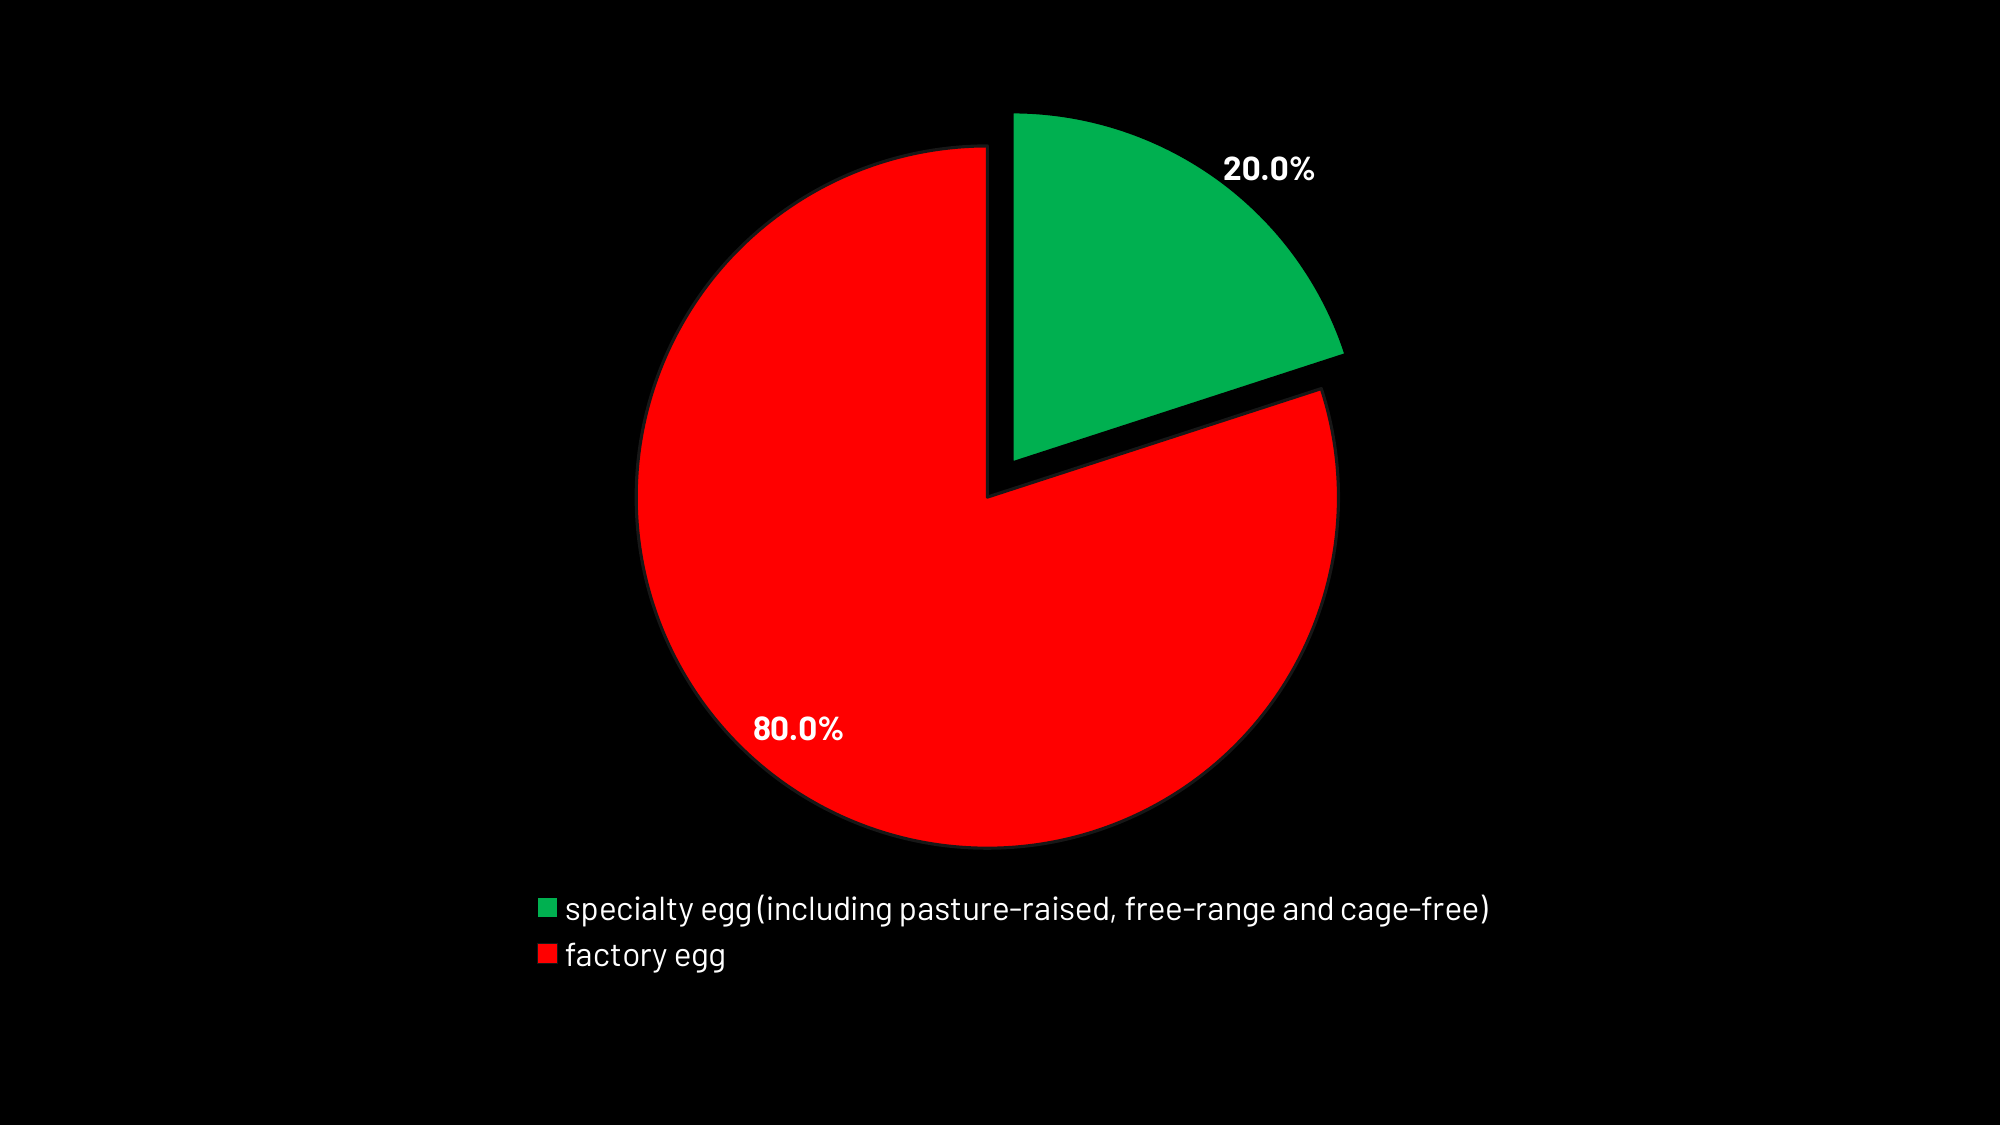

### Chart

| Category |  |
|---|---|
| specialty egg (including pasture-raised, free-range and cage-free) | 0.2 |
| factory egg | 0.8 |